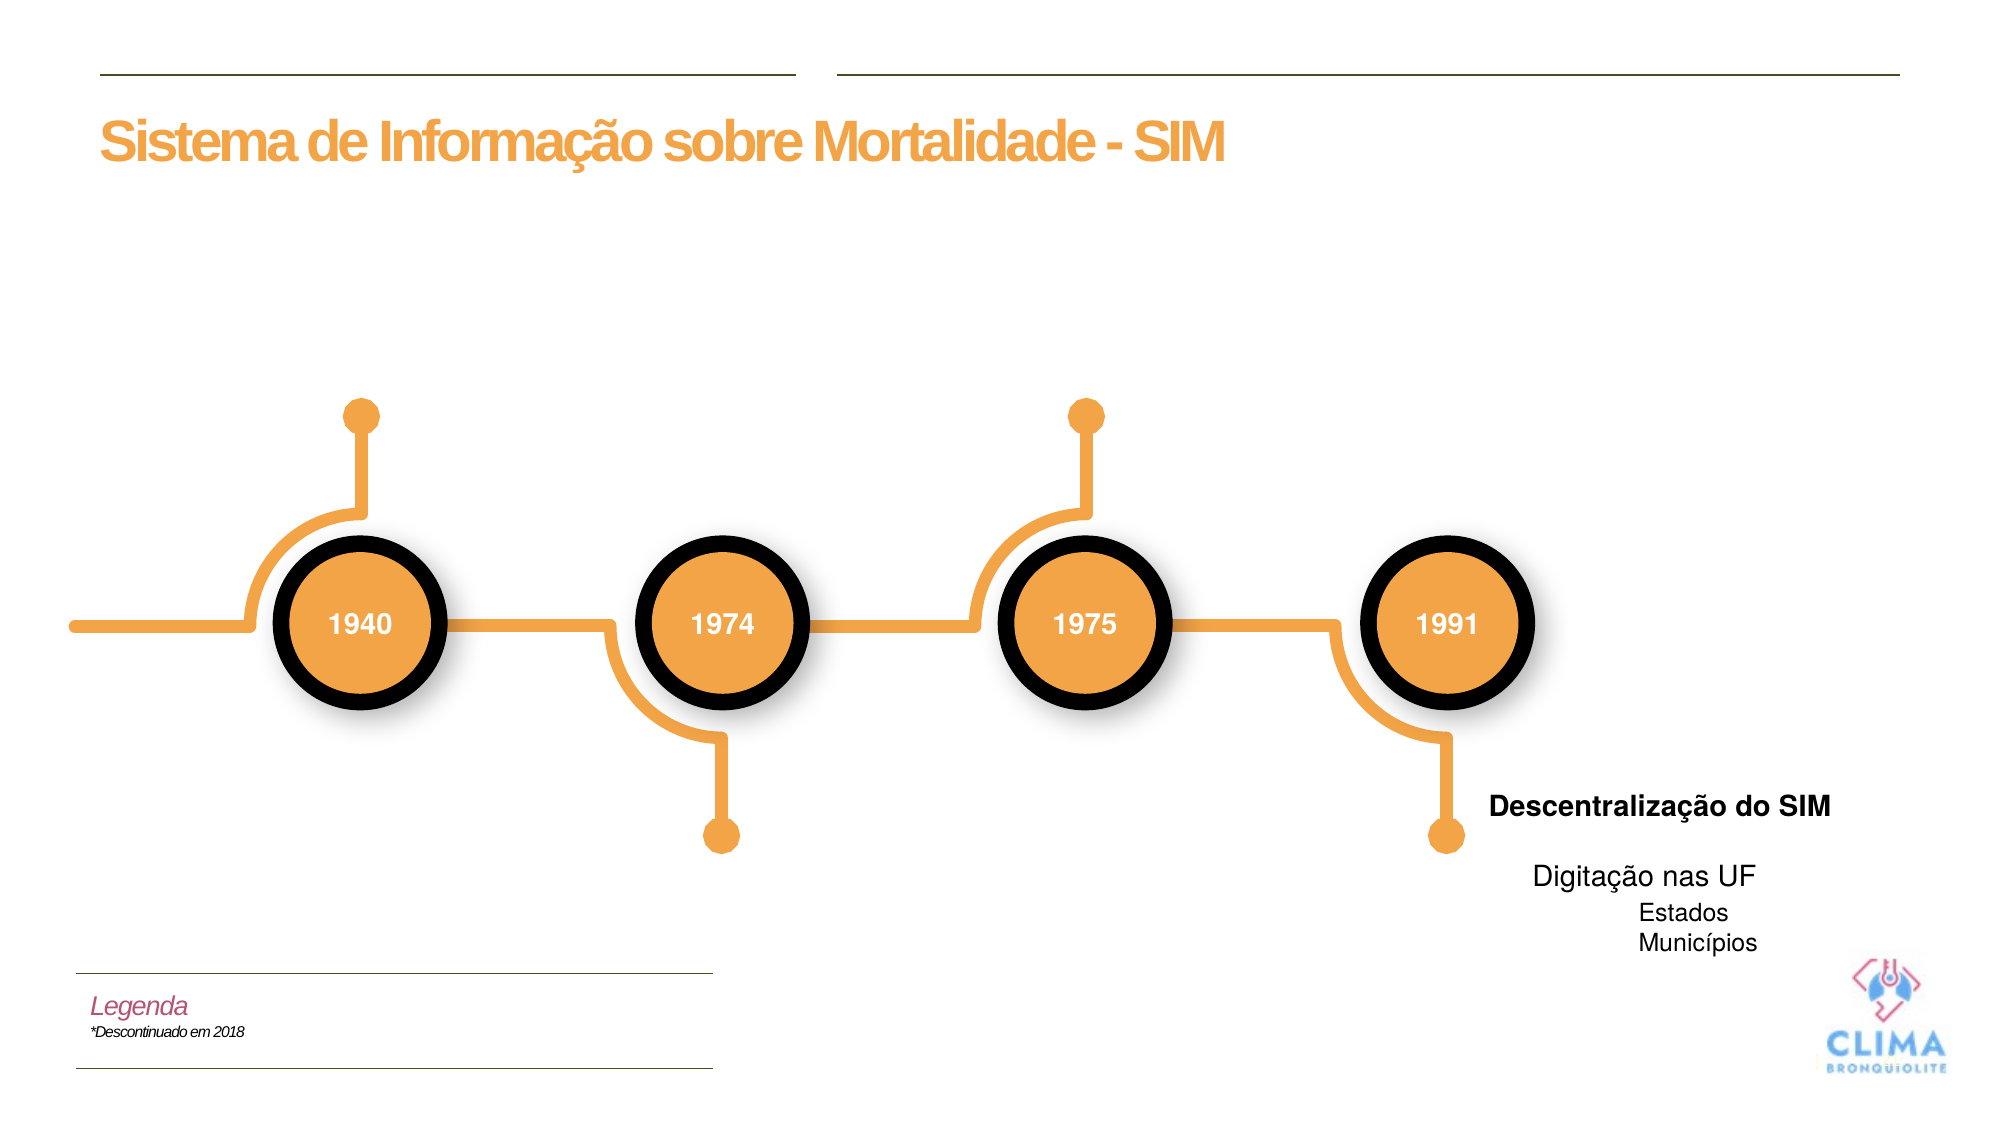

# Sistema de Informação sobre Mortalidade - SIM

1974

1975

1991

1940

Descentralização do SIM

Digitação nas UF
	Estados
	Municípios
| Legenda \*Descontinuado em 2018 |
| --- |
21